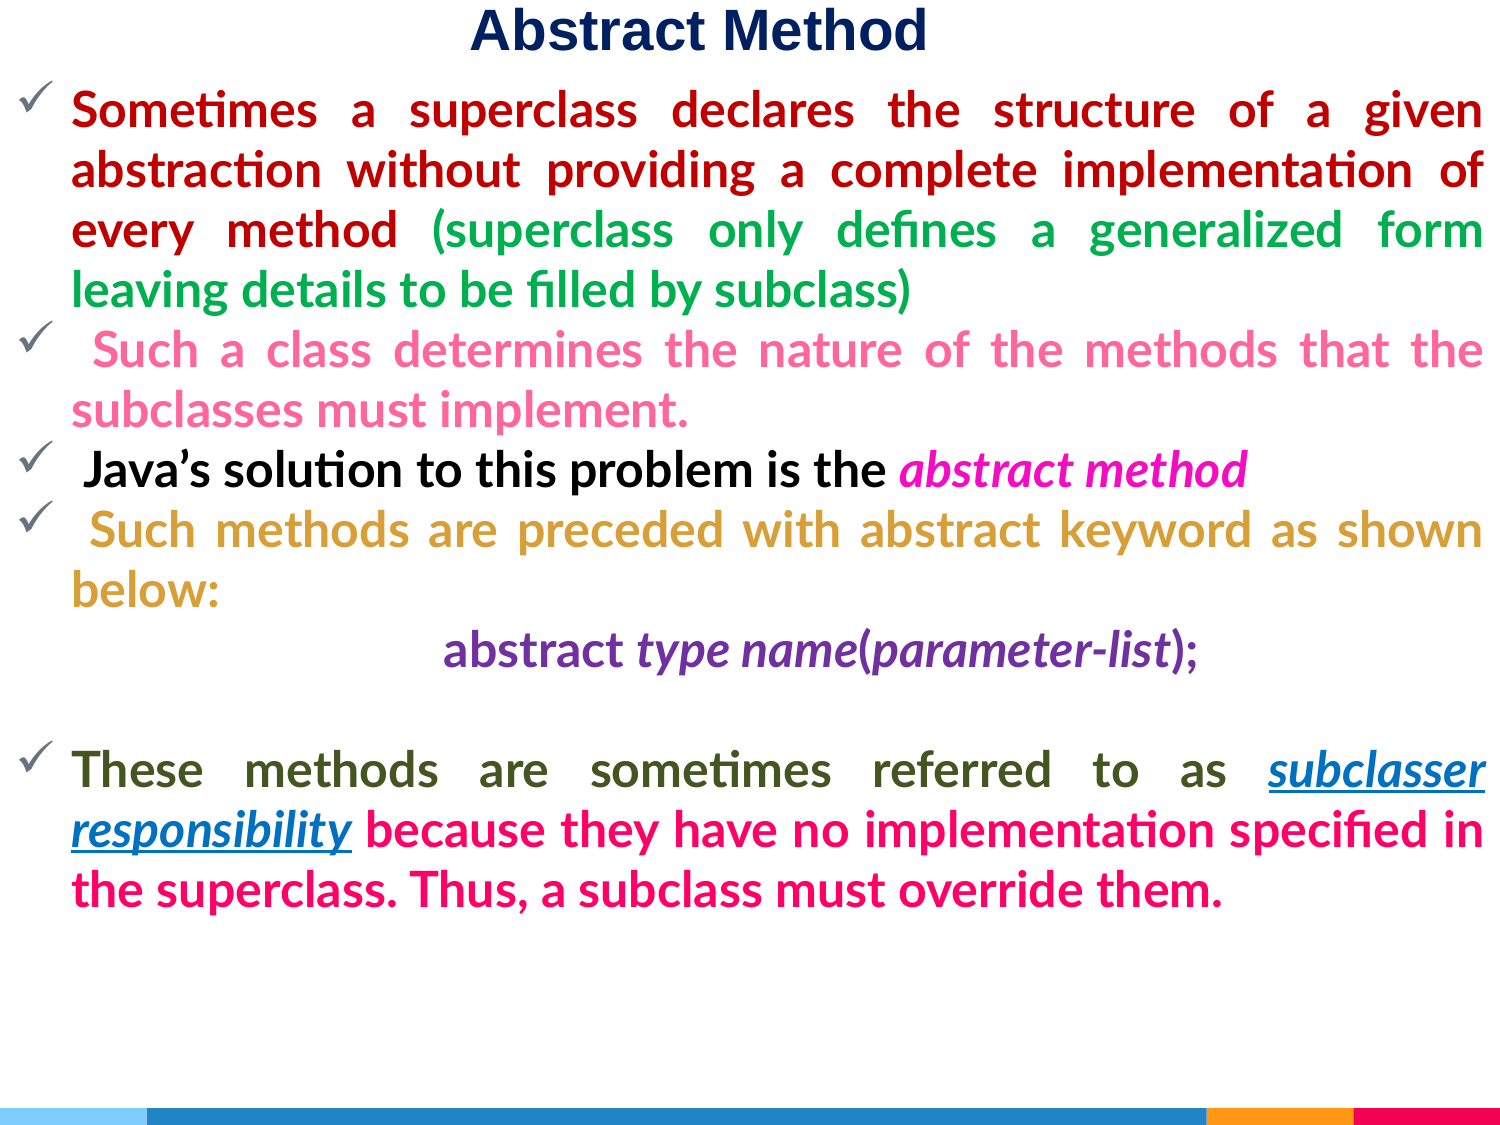

# Abstract Method
Sometimes a superclass declares the structure of a given abstraction without providing a complete implementation of every method (superclass only defines a generalized form leaving details to be filled by subclass)
 Such a class determines the nature of the methods that the subclasses must implement.
 Java’s solution to this problem is the abstract method
 Such methods are preceded with abstract keyword as shown below:
                                   abstract type name(parameter-list);

These methods are sometimes referred to as subclasser responsibility because they have no implementation specified in the superclass. Thus, a subclass must override them.